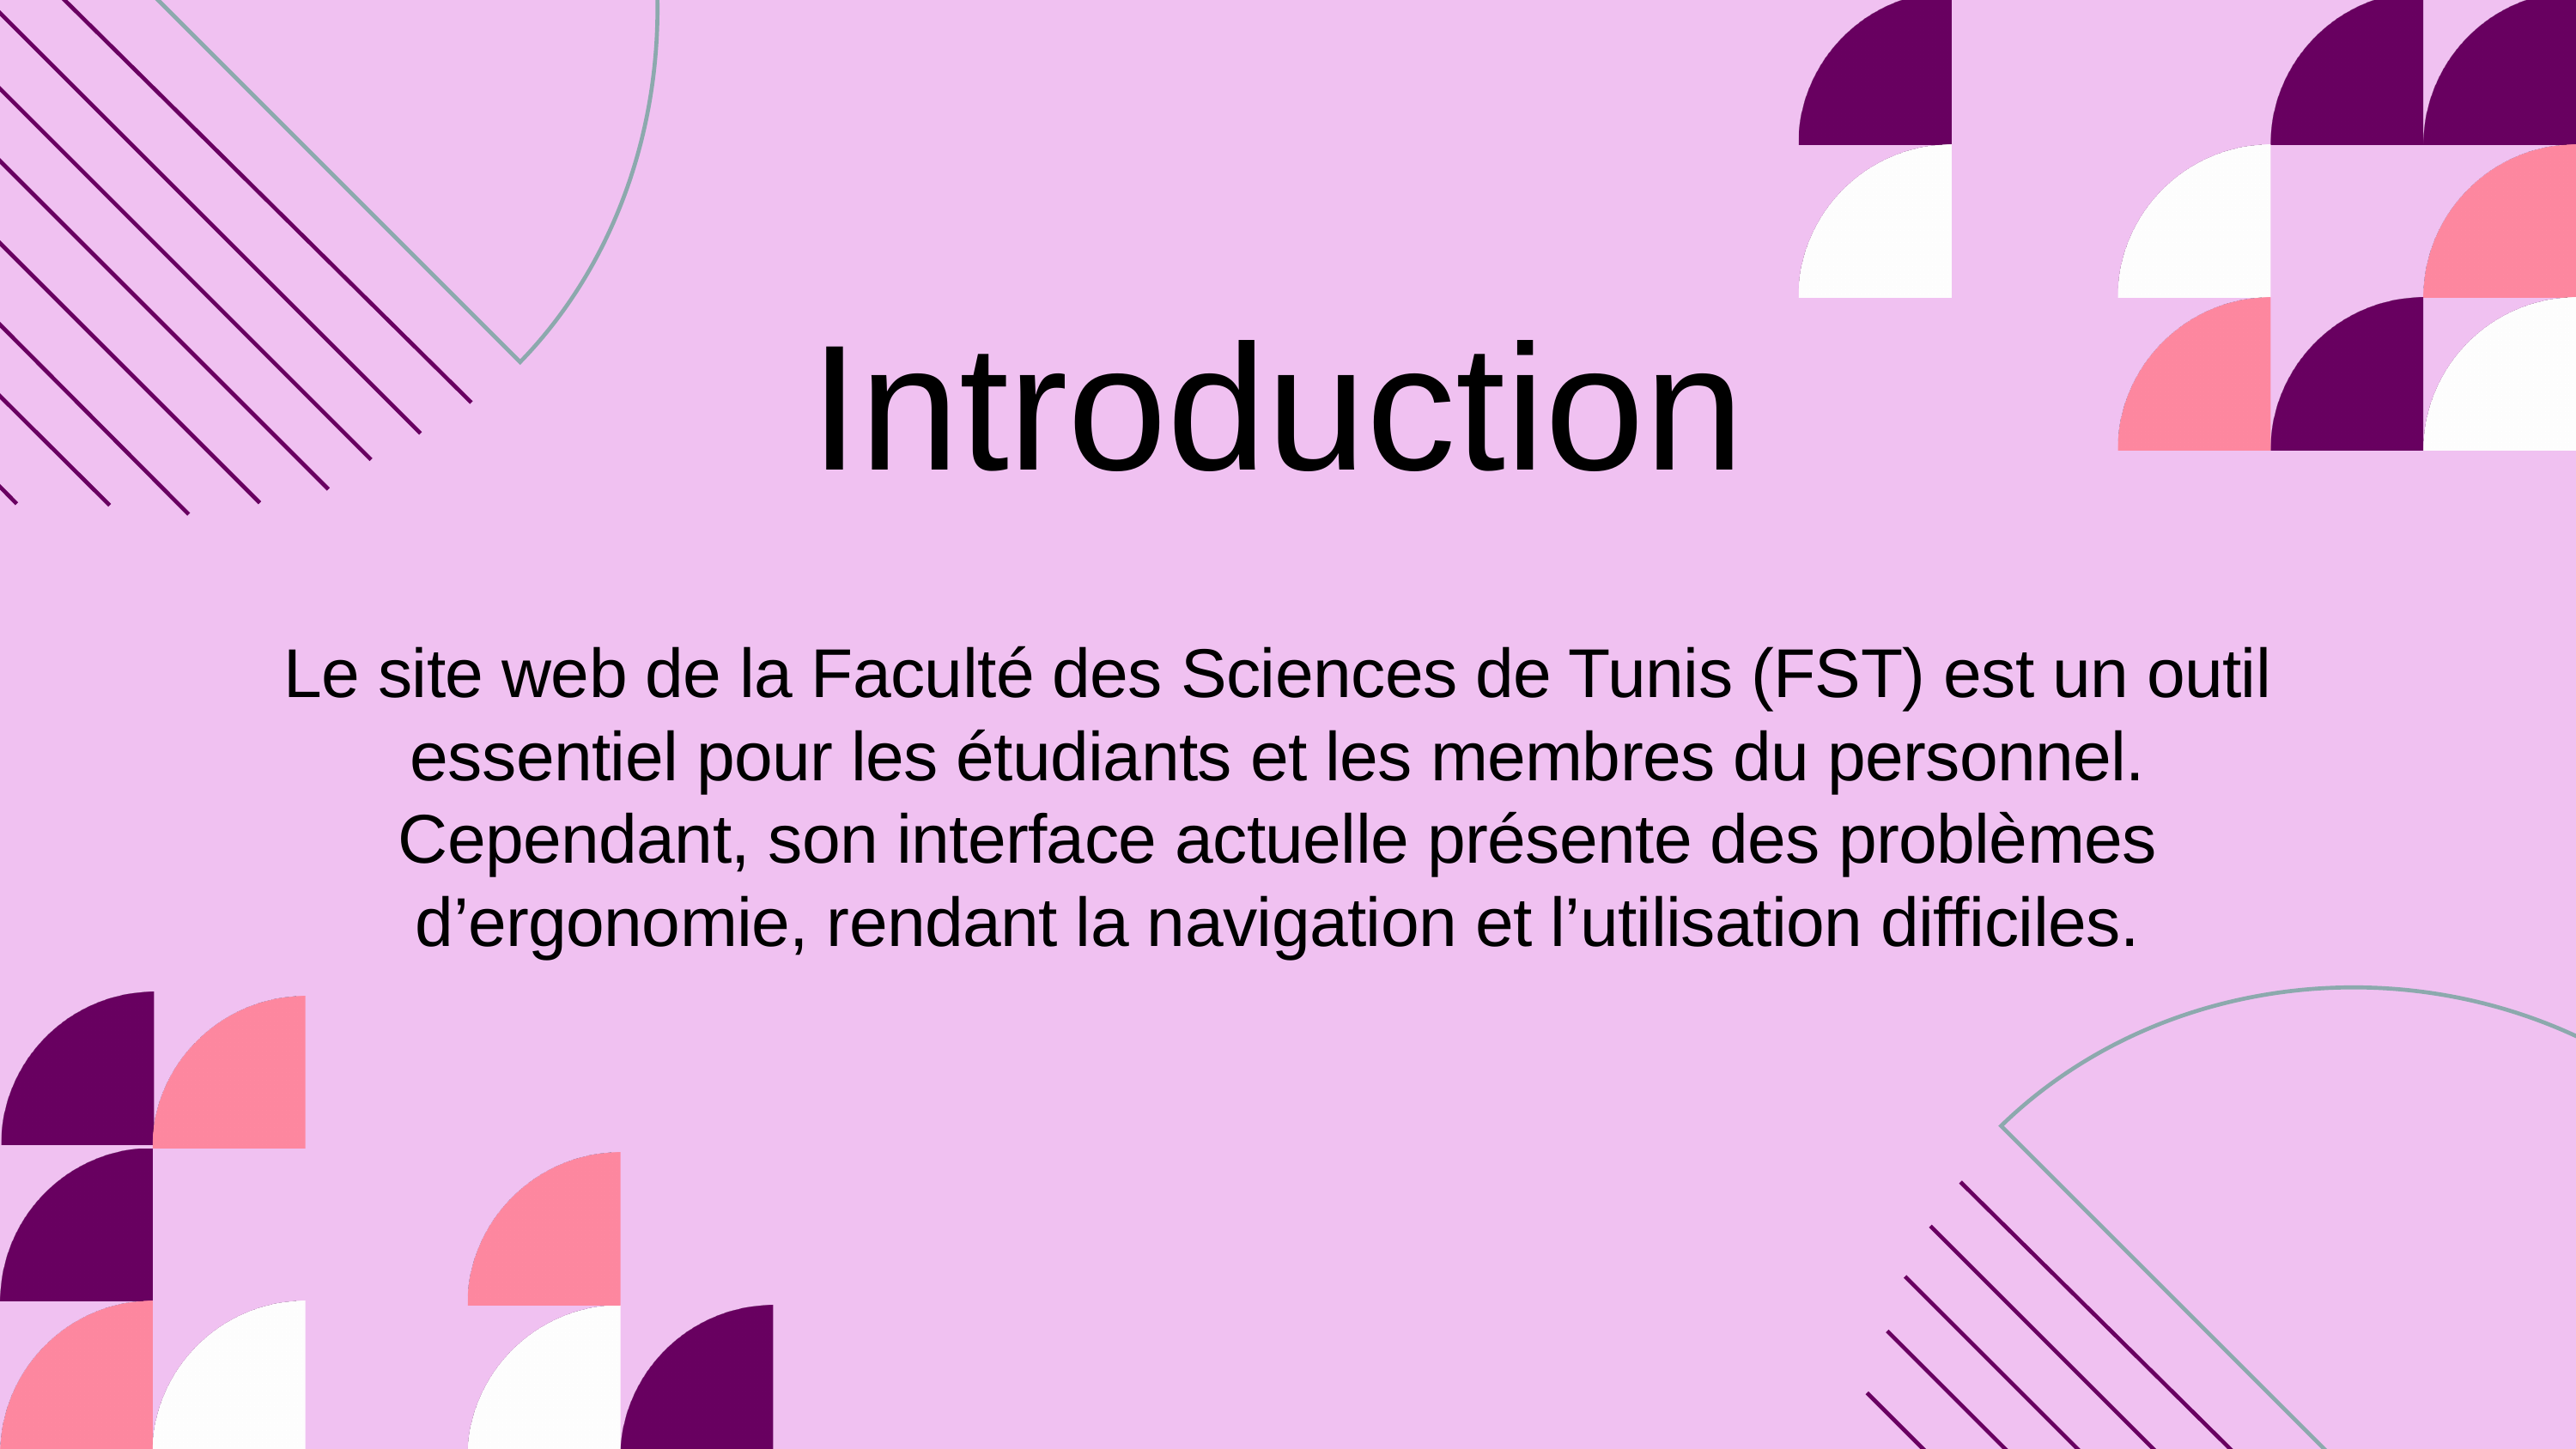

Introduction
Le site web de la Faculté des Sciences de Tunis (FST) est un outil essentiel pour les étudiants et les membres du personnel. Cependant, son interface actuelle présente des problèmes d’ergonomie, rendant la navigation et l’utilisation difficiles.